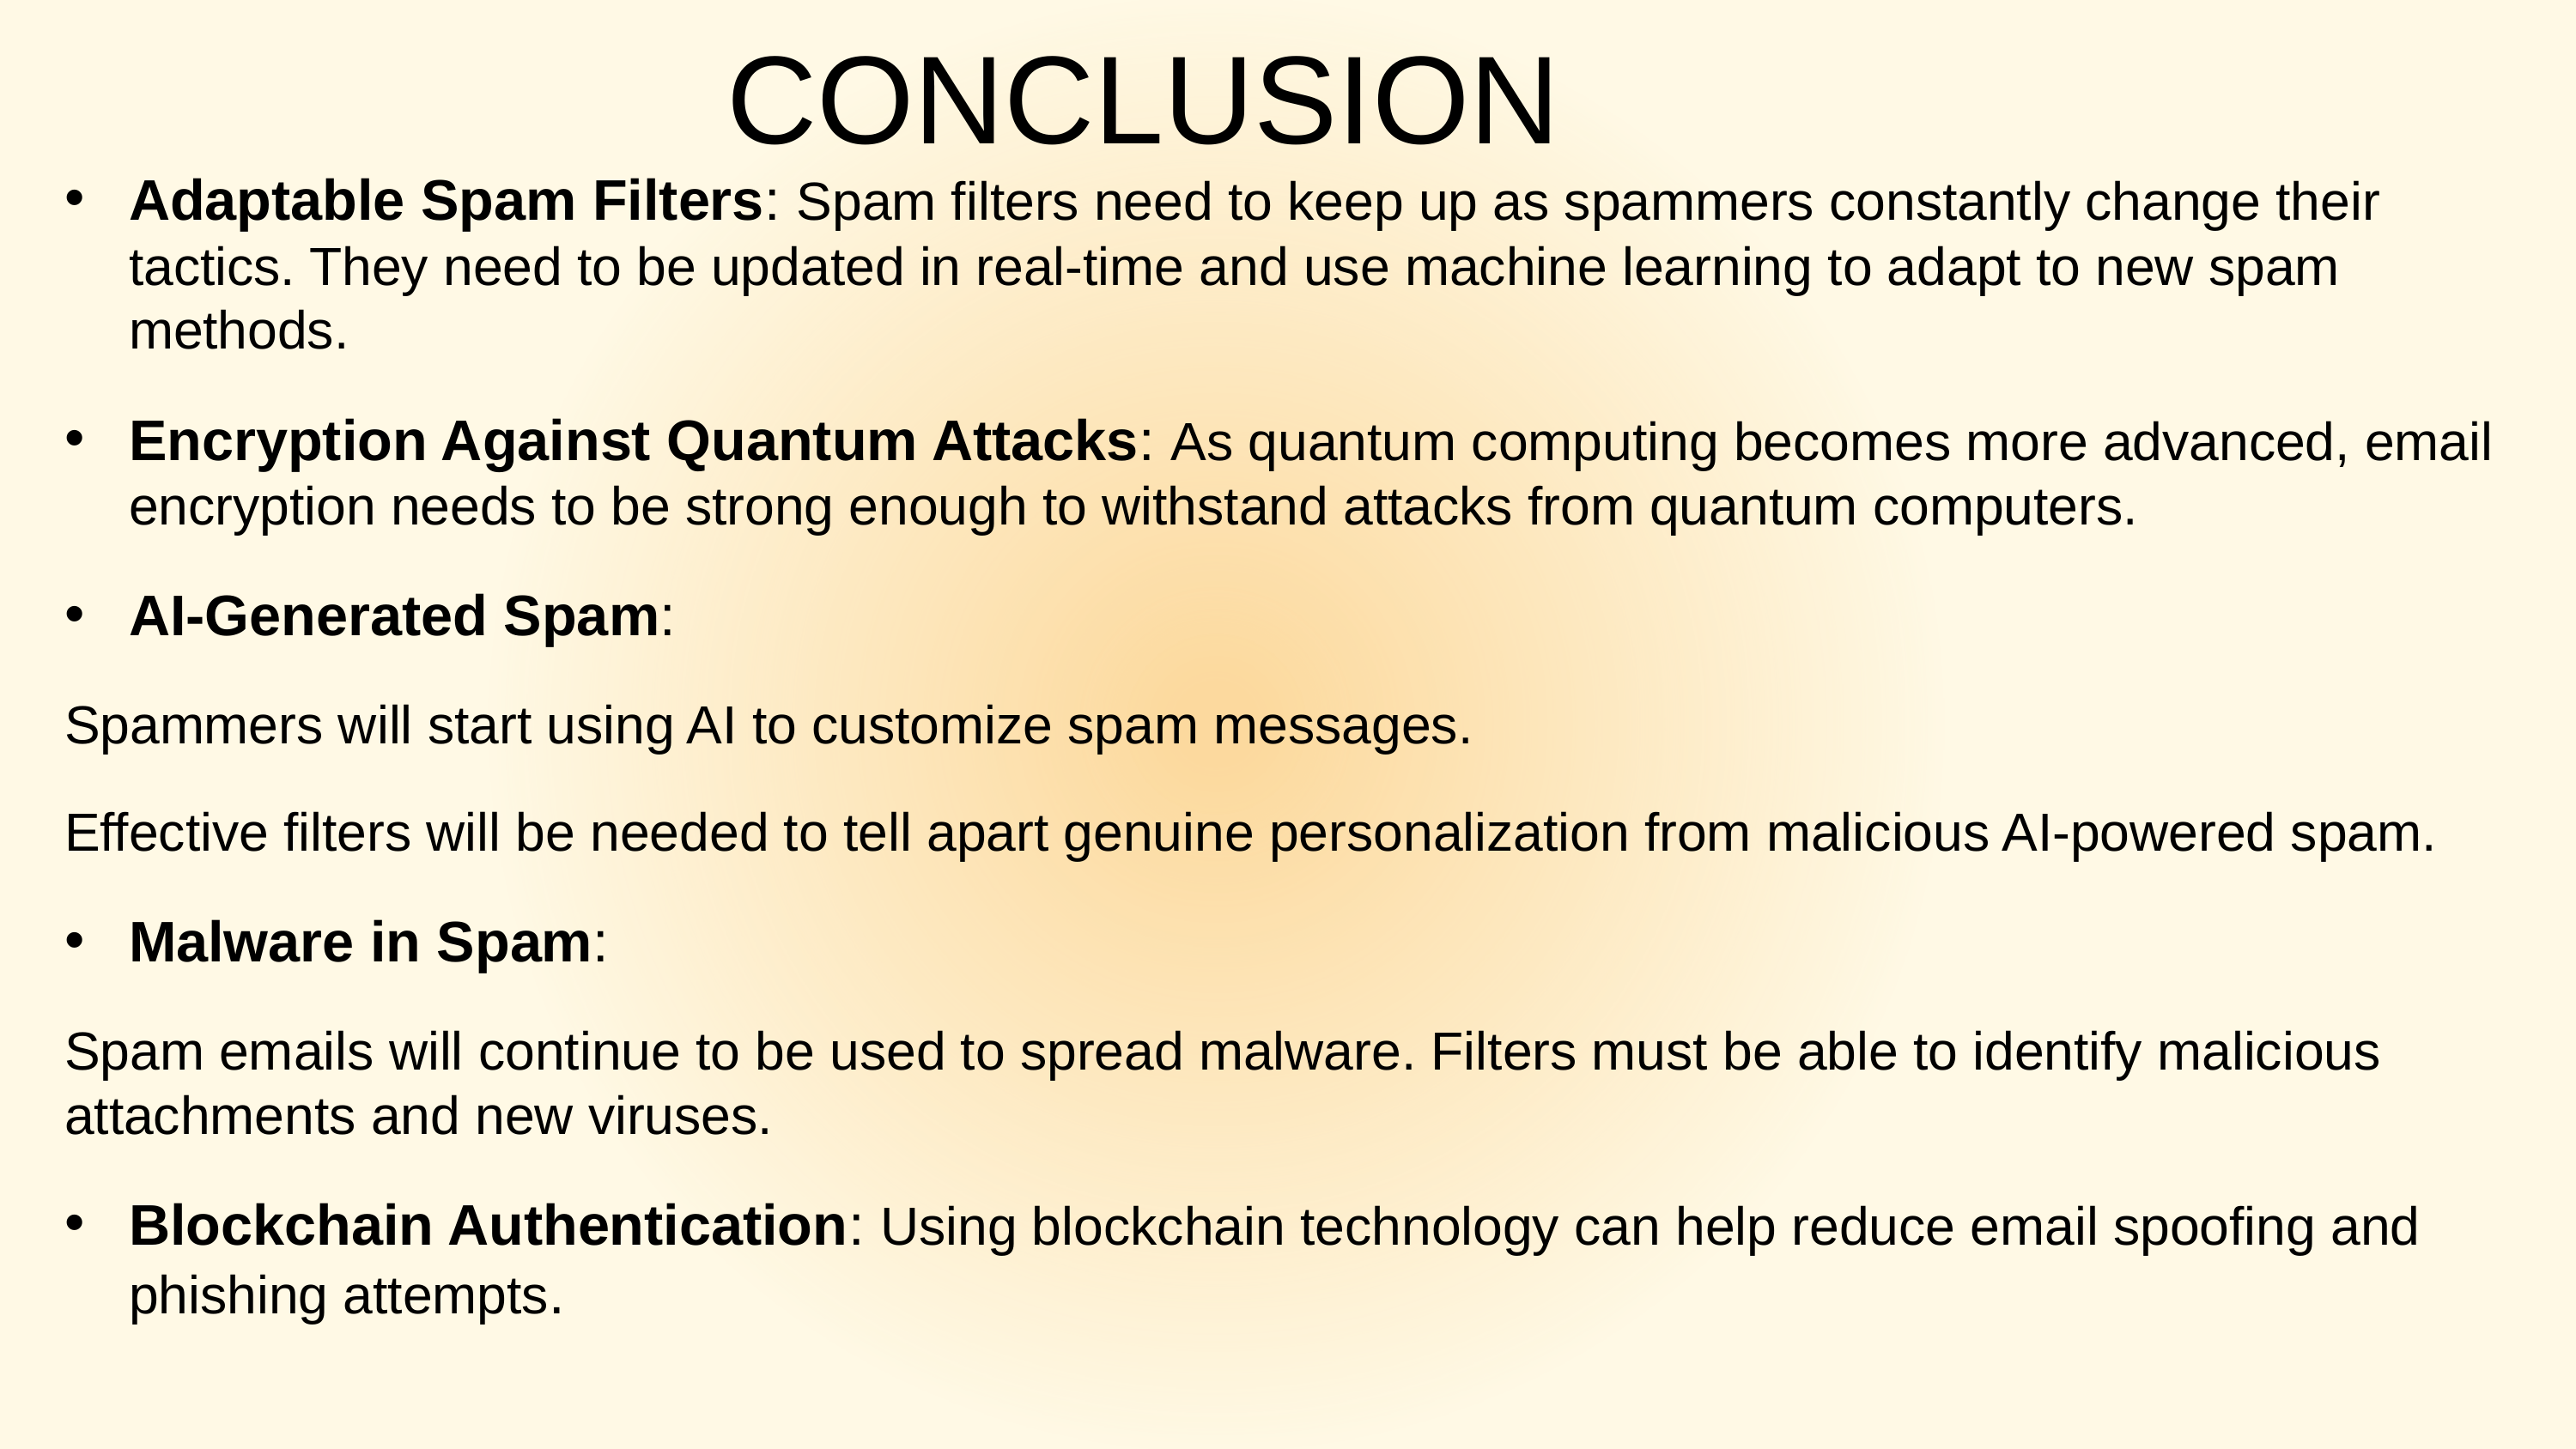

CONCLUSION
﻿Adaptable Spam Filters: Spam filters need to keep up as spammers constantly change their tactics. They need to be updated in real-time and use machine learning to adapt to new spam methods.
Encryption Against Quantum Attacks: As quantum computing becomes more advanced, email encryption needs to be strong enough to withstand attacks from quantum computers.
AI-Generated Spam:
Spammers will start using AI to customize spam messages.
Effective filters will be needed to tell apart genuine personalization from malicious AI-powered spam.
Malware in Spam:
Spam emails will continue to be used to spread malware. Filters must be able to identify malicious attachments and new viruses.
Blockchain Authentication: Using blockchain technology can help reduce email spoofing and phishing attempts.